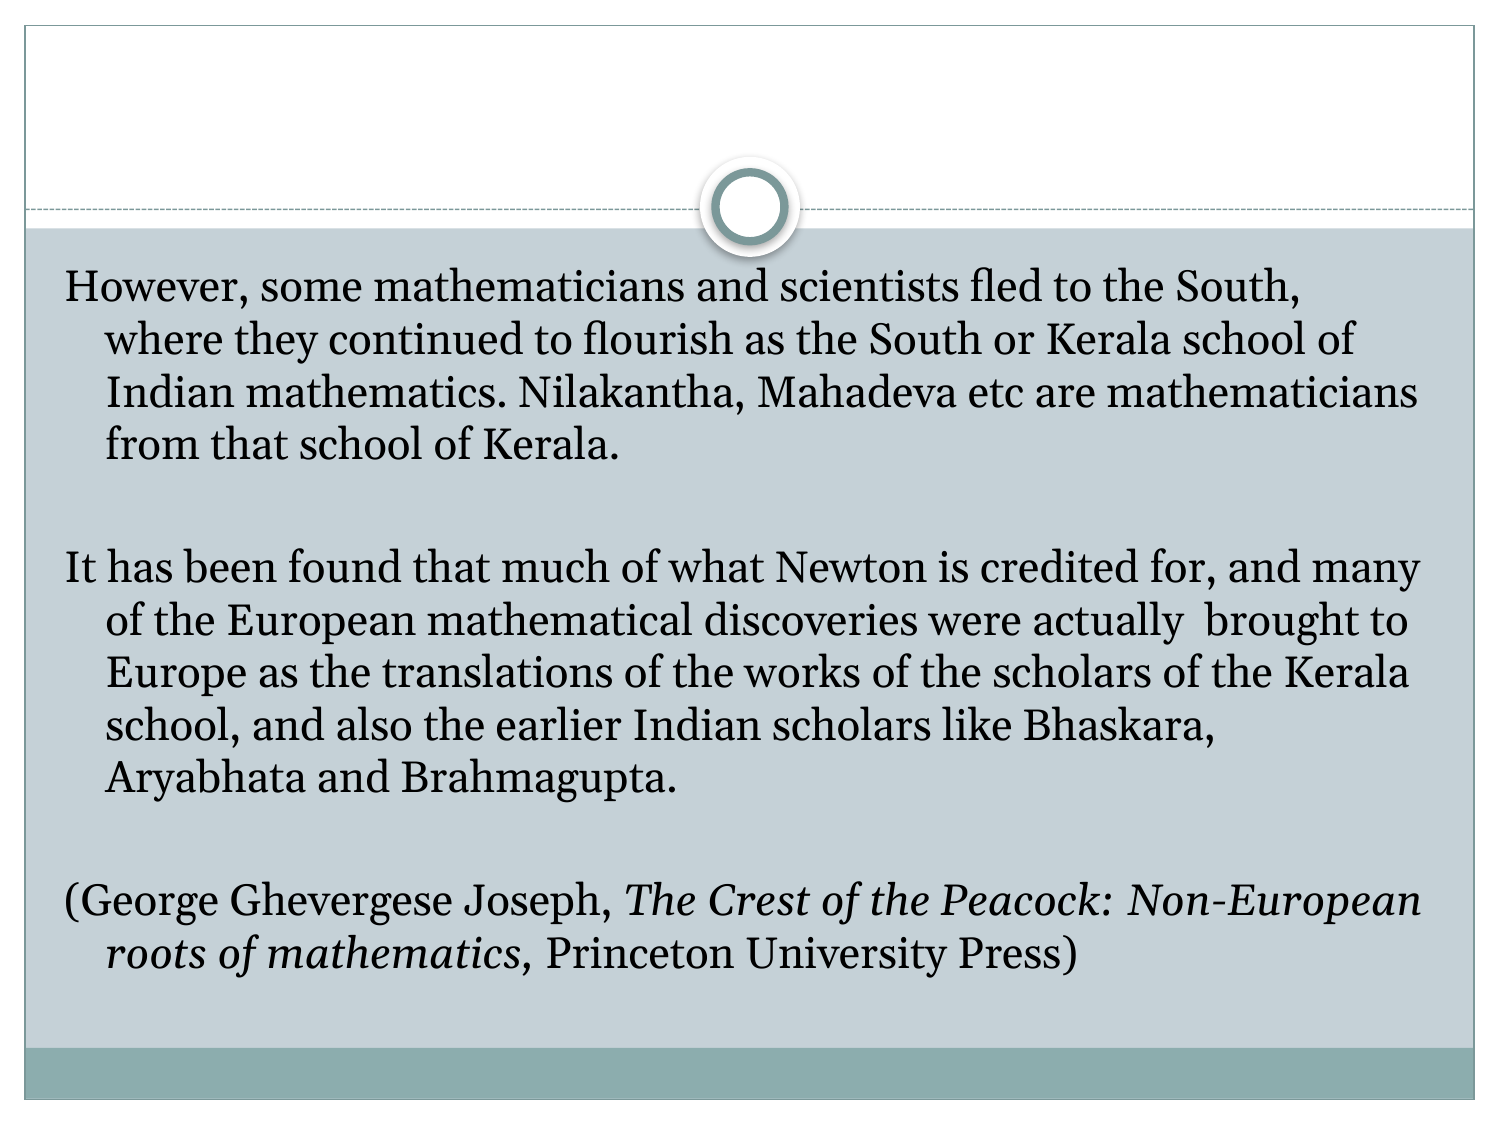

#
However, some mathematicians and scientists fled to the South, where they continued to flourish as the South or Kerala school of Indian mathematics. Nilakantha, Mahadeva etc are mathematicians from that school of Kerala.

It has been found that much of what Newton is credited for, and many of the European mathematical discoveries were actually  brought to Europe as the translations of the works of the scholars of the Kerala school, and also the earlier Indian scholars like Bhaskara, Aryabhata and Brahmagupta.

(George Ghevergese Joseph, The Crest of the Peacock: Non-European roots of mathematics, Princeton University Press)